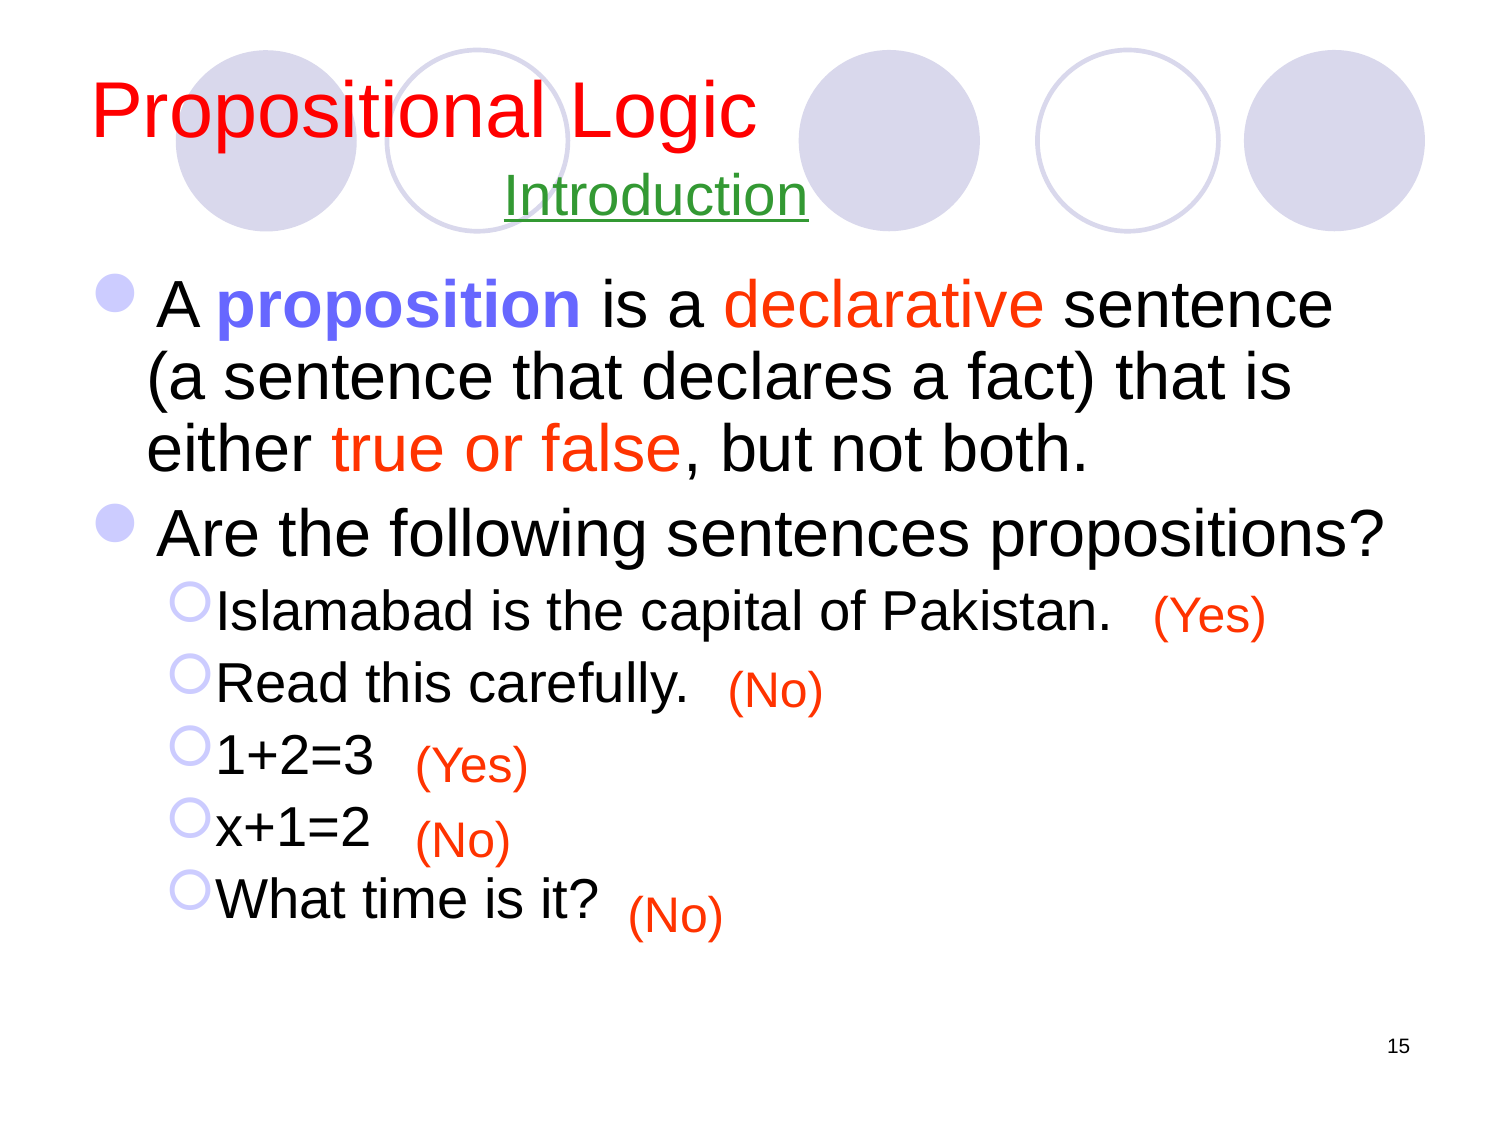

# Propositional Logic
Introduction
A proposition is a declarative sentence (a sentence that declares a fact) that is either true or false, but not both.
Are the following sentences propositions?
Islamabad is the capital of Pakistan.
Read this carefully.
1+2=3
x+1=2
What time is it?

(Yes)

(No)
(Yes)
(No)
(No)
15